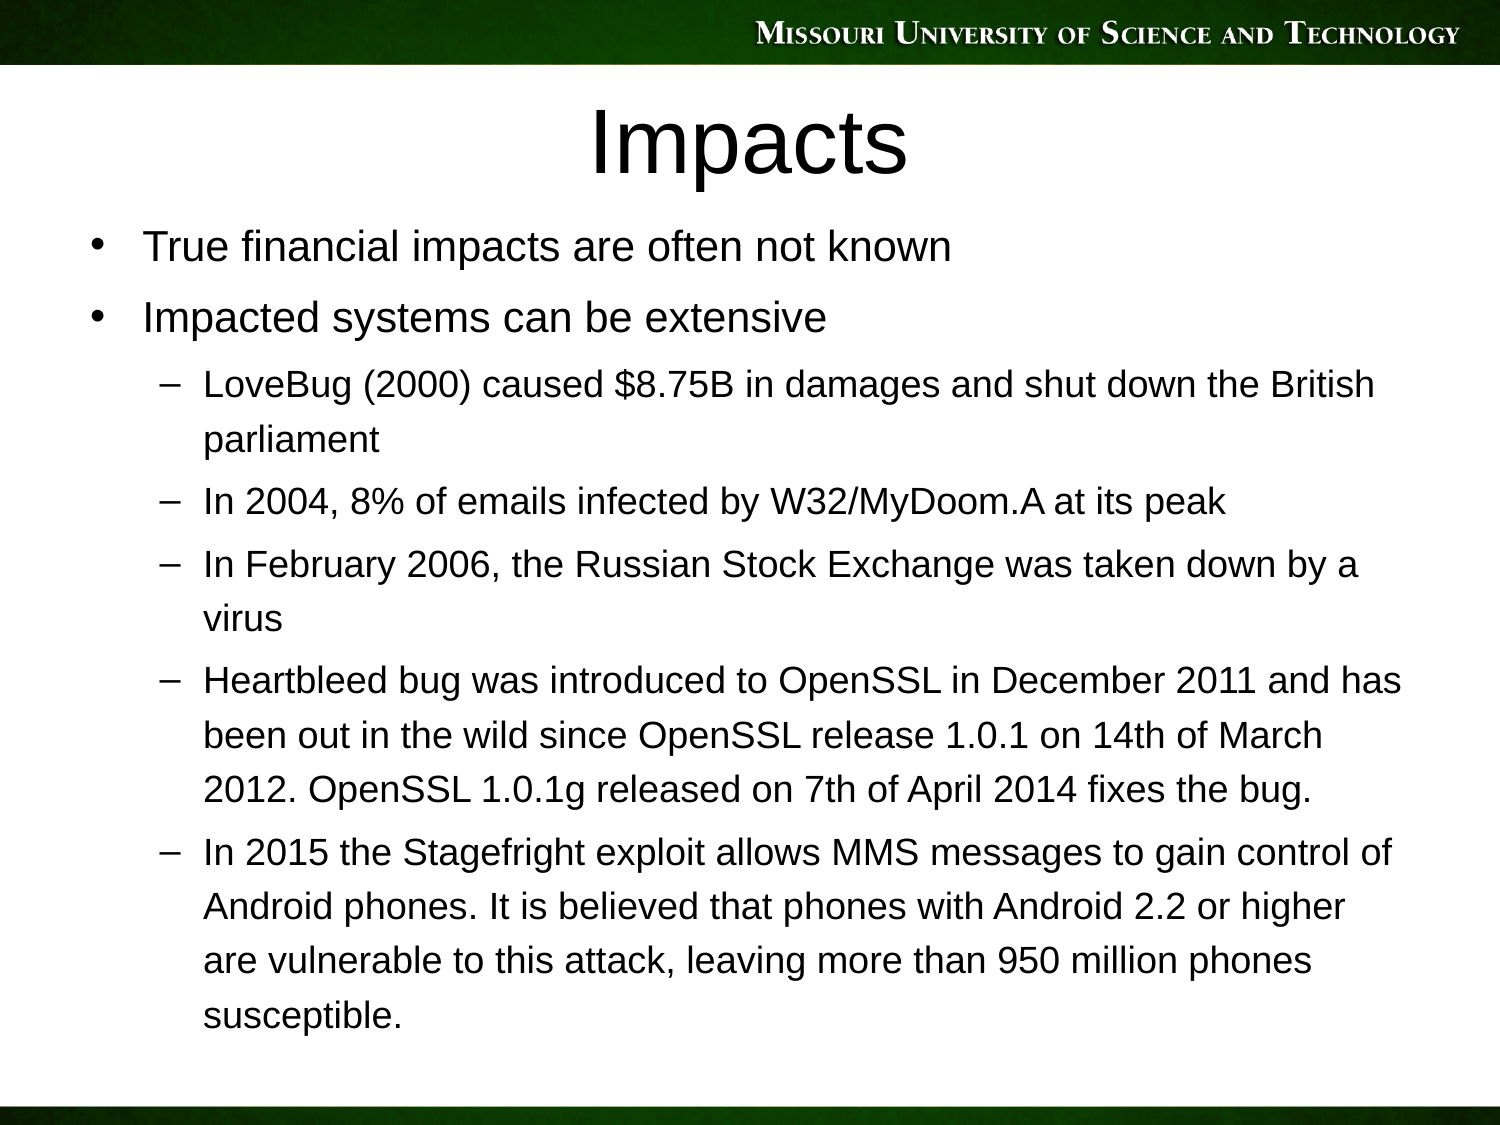

# Impacts
True financial impacts are often not known
Impacted systems can be extensive
LoveBug (2000) caused $8.75B in damages and shut down the British parliament
In 2004, 8% of emails infected by W32/MyDoom.A at its peak
In February 2006, the Russian Stock Exchange was taken down by a virus
Heartbleed bug was introduced to OpenSSL in December 2011 and has been out in the wild since OpenSSL release 1.0.1 on 14th of March 2012. OpenSSL 1.0.1g released on 7th of April 2014 fixes the bug.
In 2015 the Stagefright exploit allows MMS messages to gain control of Android phones. It is believed that phones with Android 2.2 or higher are vulnerable to this attack, leaving more than 950 million phones susceptible.